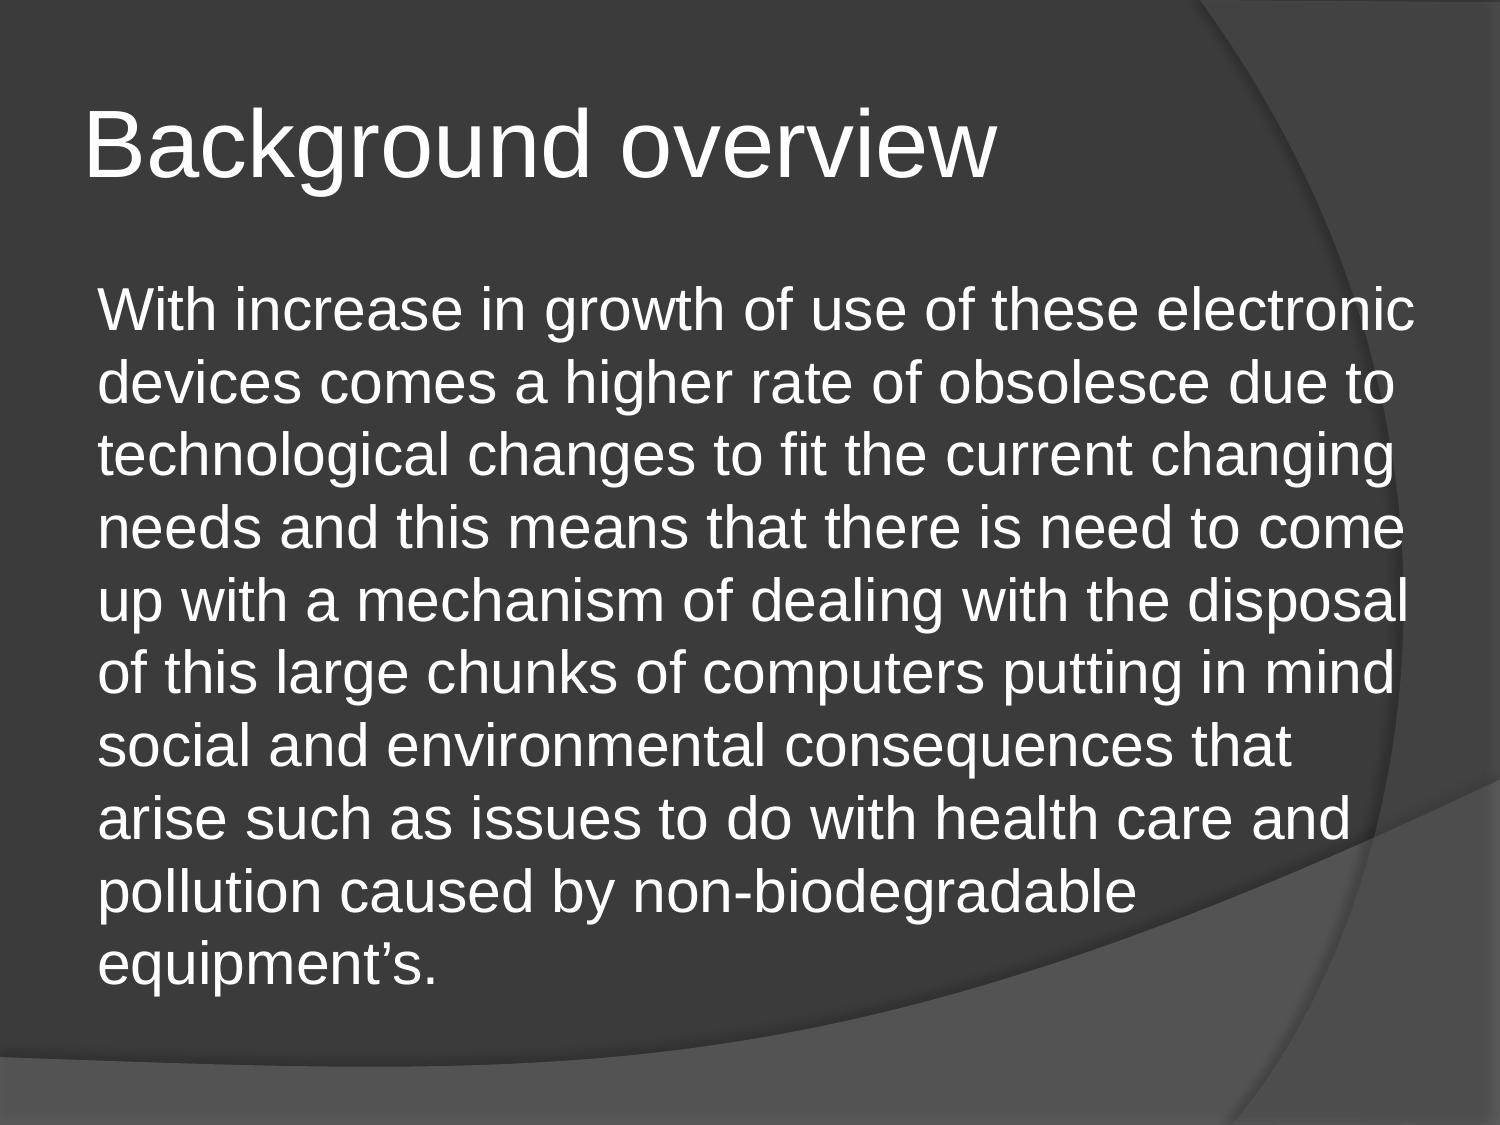

# Background overview
With increase in growth of use of these electronic devices comes a higher rate of obsolesce due to technological changes to fit the current changing needs and this means that there is need to come up with a mechanism of dealing with the disposal of this large chunks of computers putting in mind social and environmental consequences that arise such as issues to do with health care and pollution caused by non-biodegradable equipment’s.